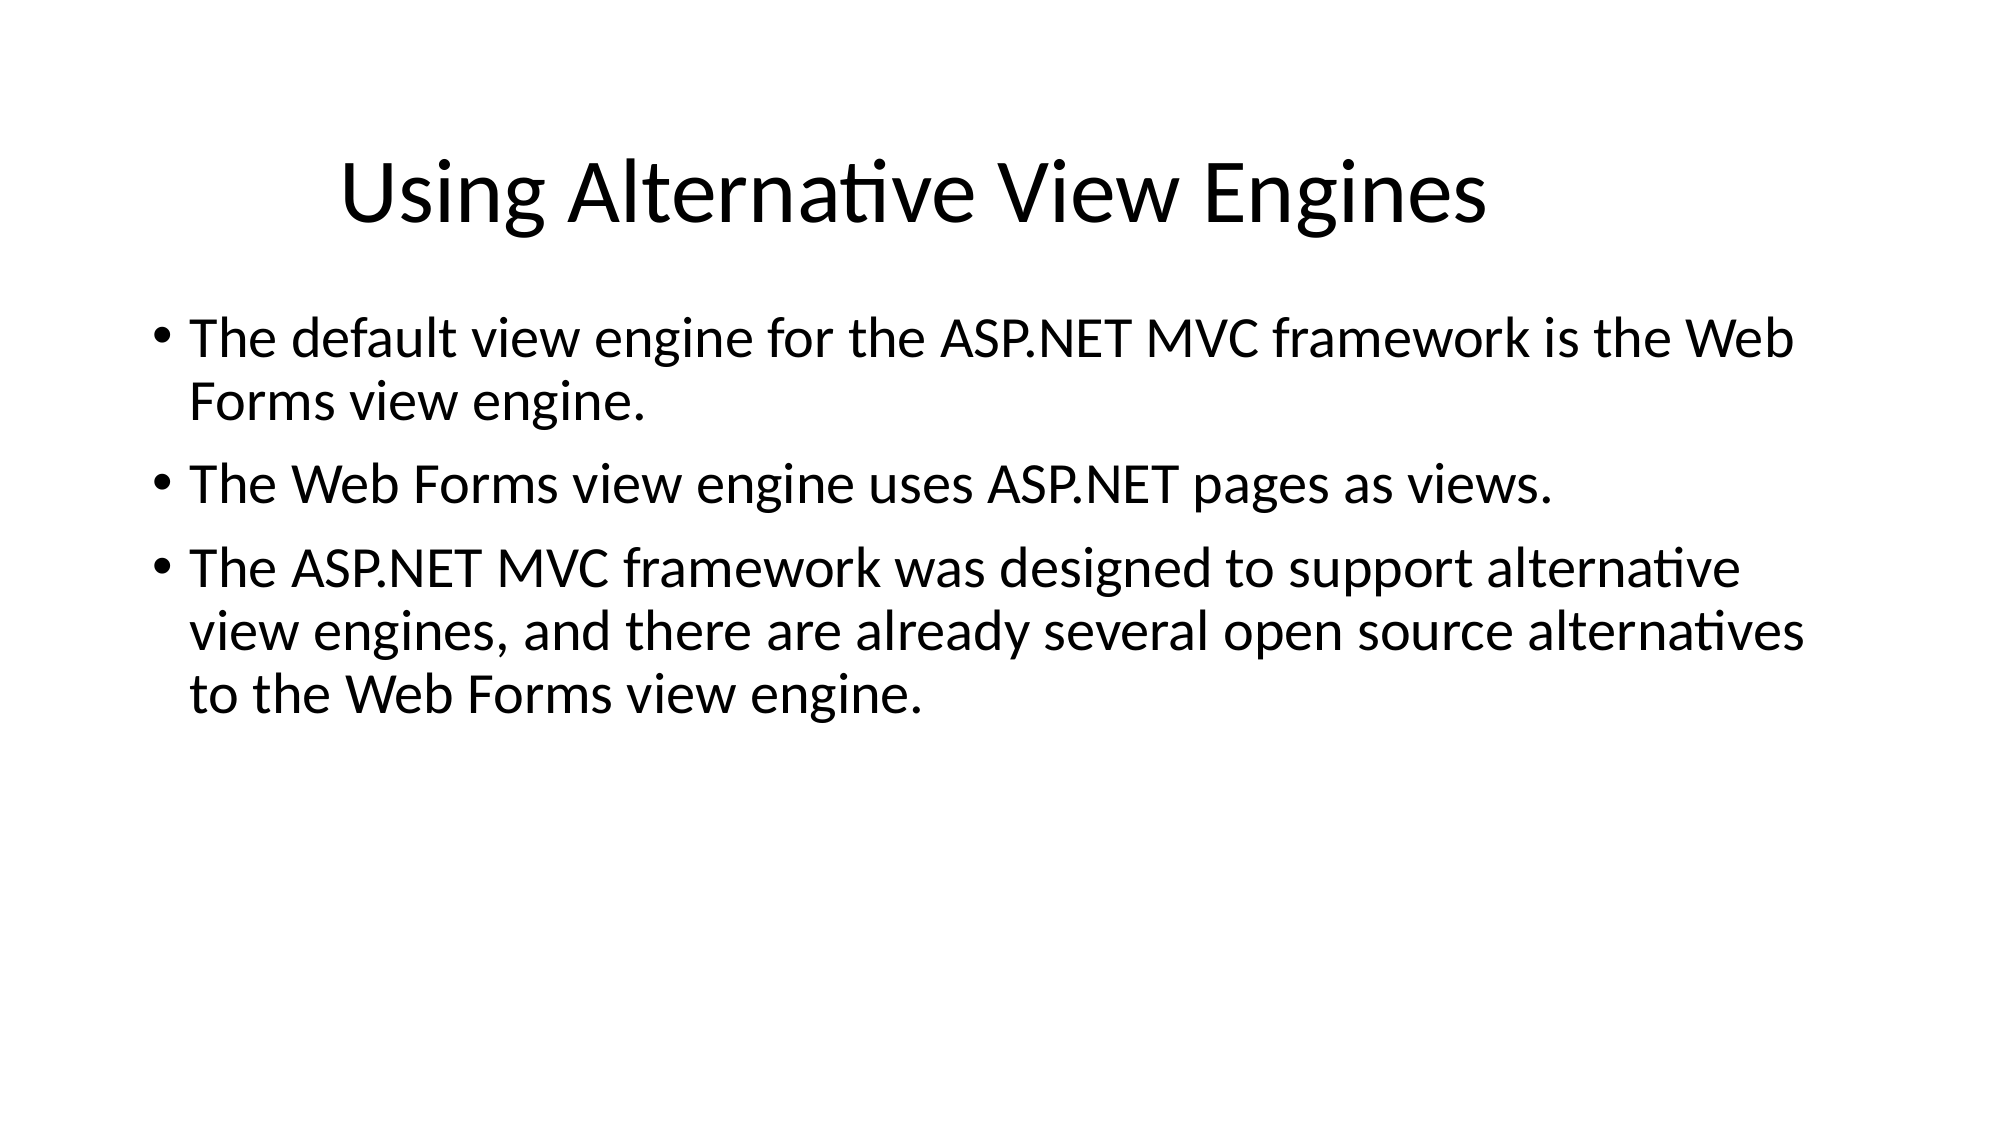

# Using Alternative View Engines
The default view engine for the ASP.NET MVC framework is the Web Forms view engine.
The Web Forms view engine uses ASP.NET pages as views.
The ASP.NET MVC framework was designed to support alternative view engines, and there are already several open source alternatives to the Web Forms view engine.